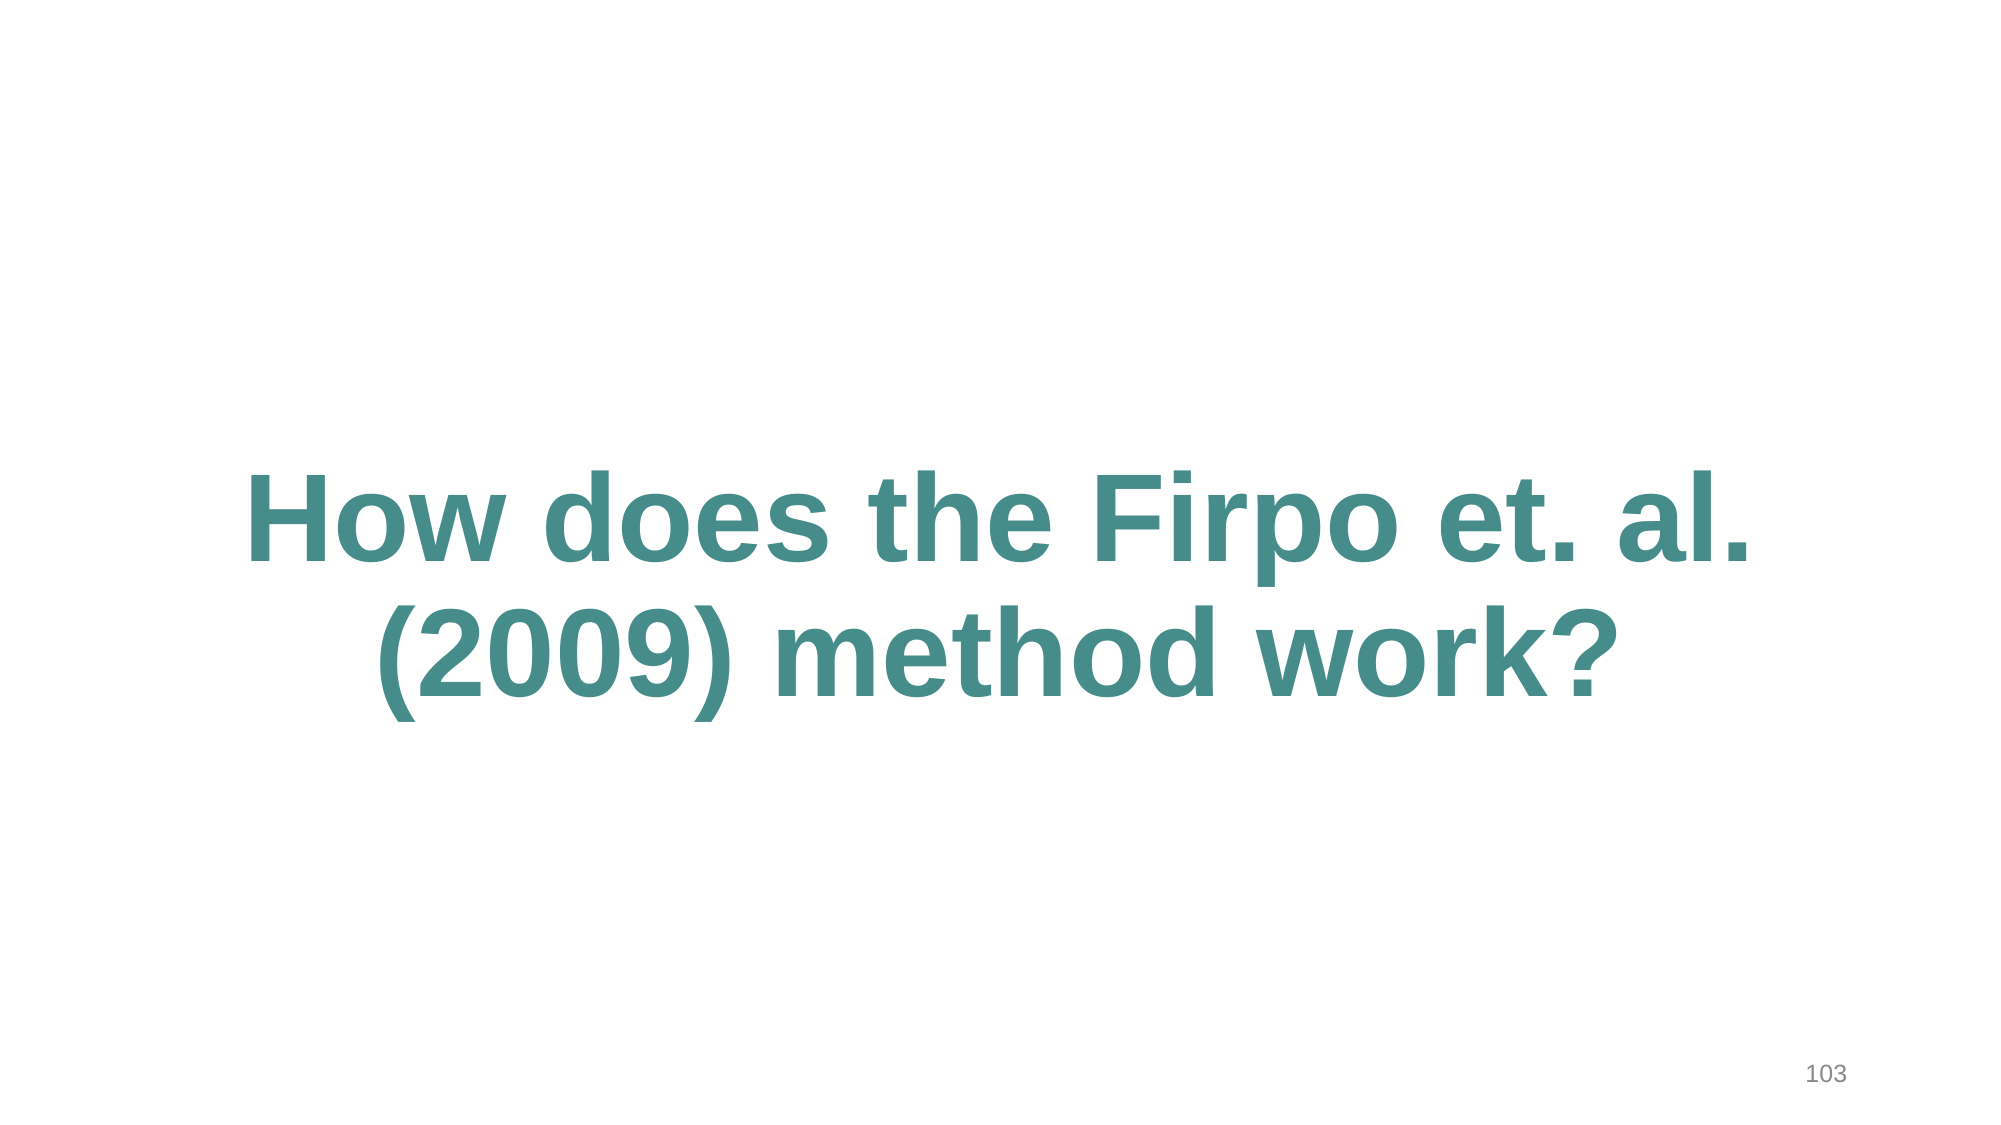

# How does the Firpo et. al. (2009) method work?
103